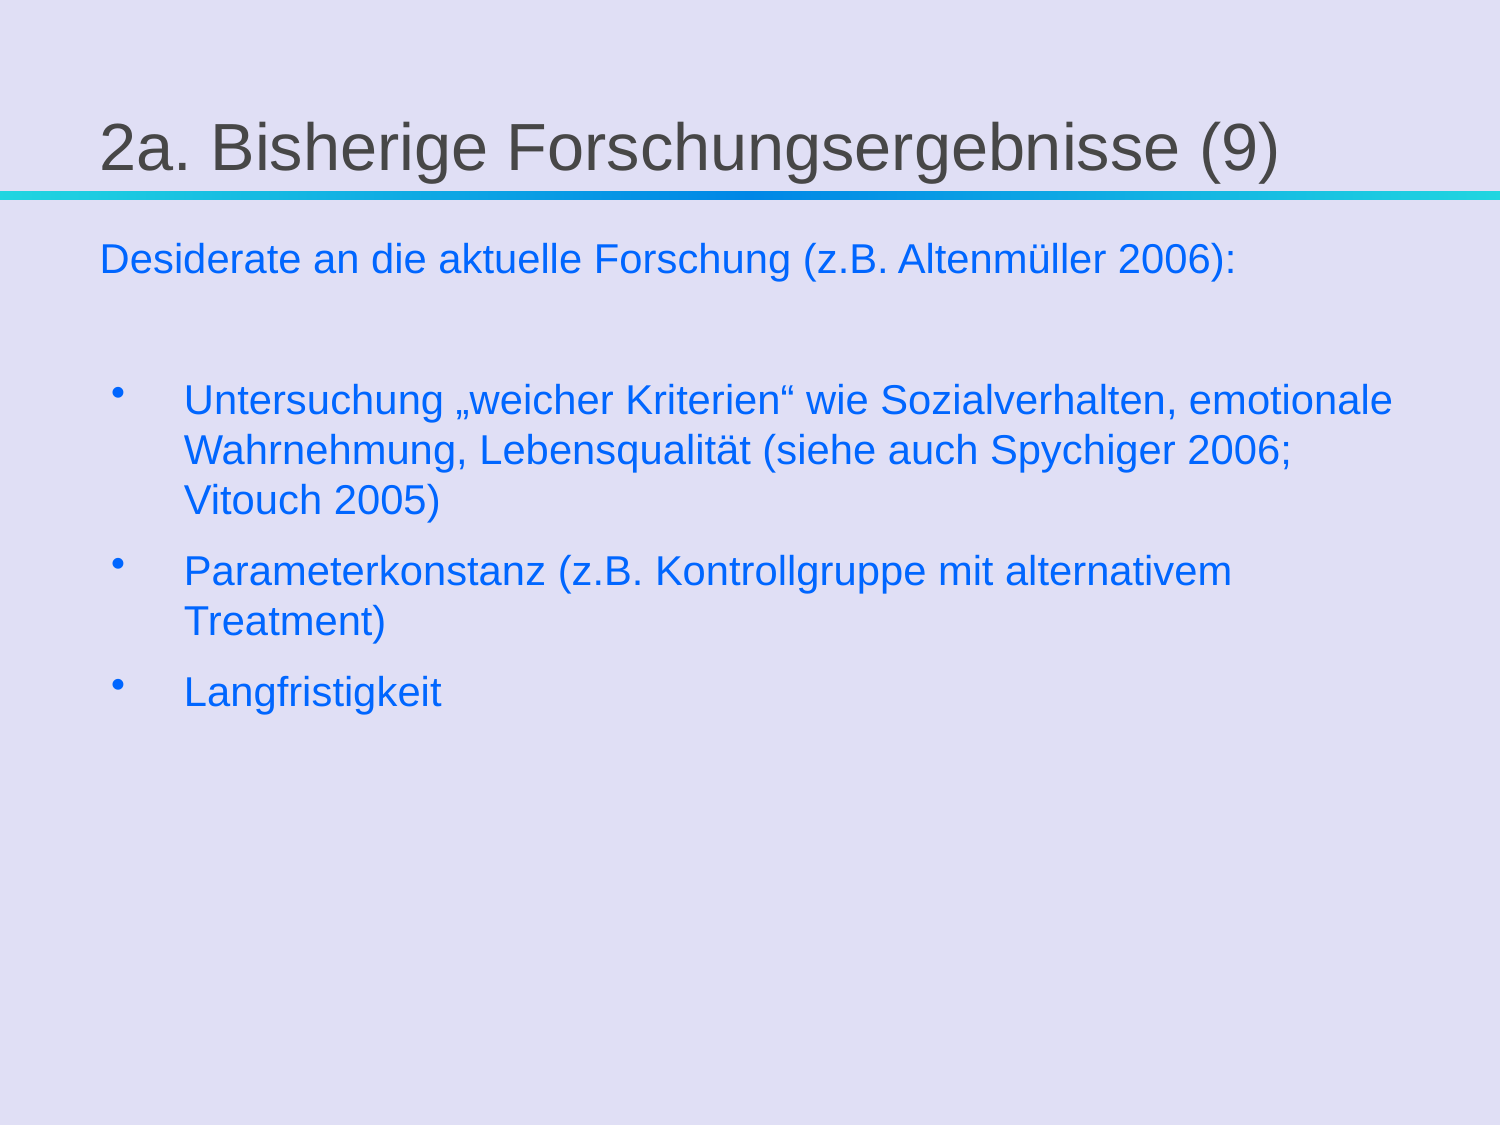

# 2a. Bisherige Forschungsergebnisse (9)

Desiderate an die aktuelle Forschung (z.B. Altenmüller 2006):

Untersuchung „weicher Kriterien“ wie Sozialverhalten, emotionale Wahrnehmung, Lebensqualität (siehe auch Spychiger 2006; Vitouch 2005)
Parameterkonstanz (z.B. Kontrollgruppe mit alternativem Treatment)
Langfristigkeit